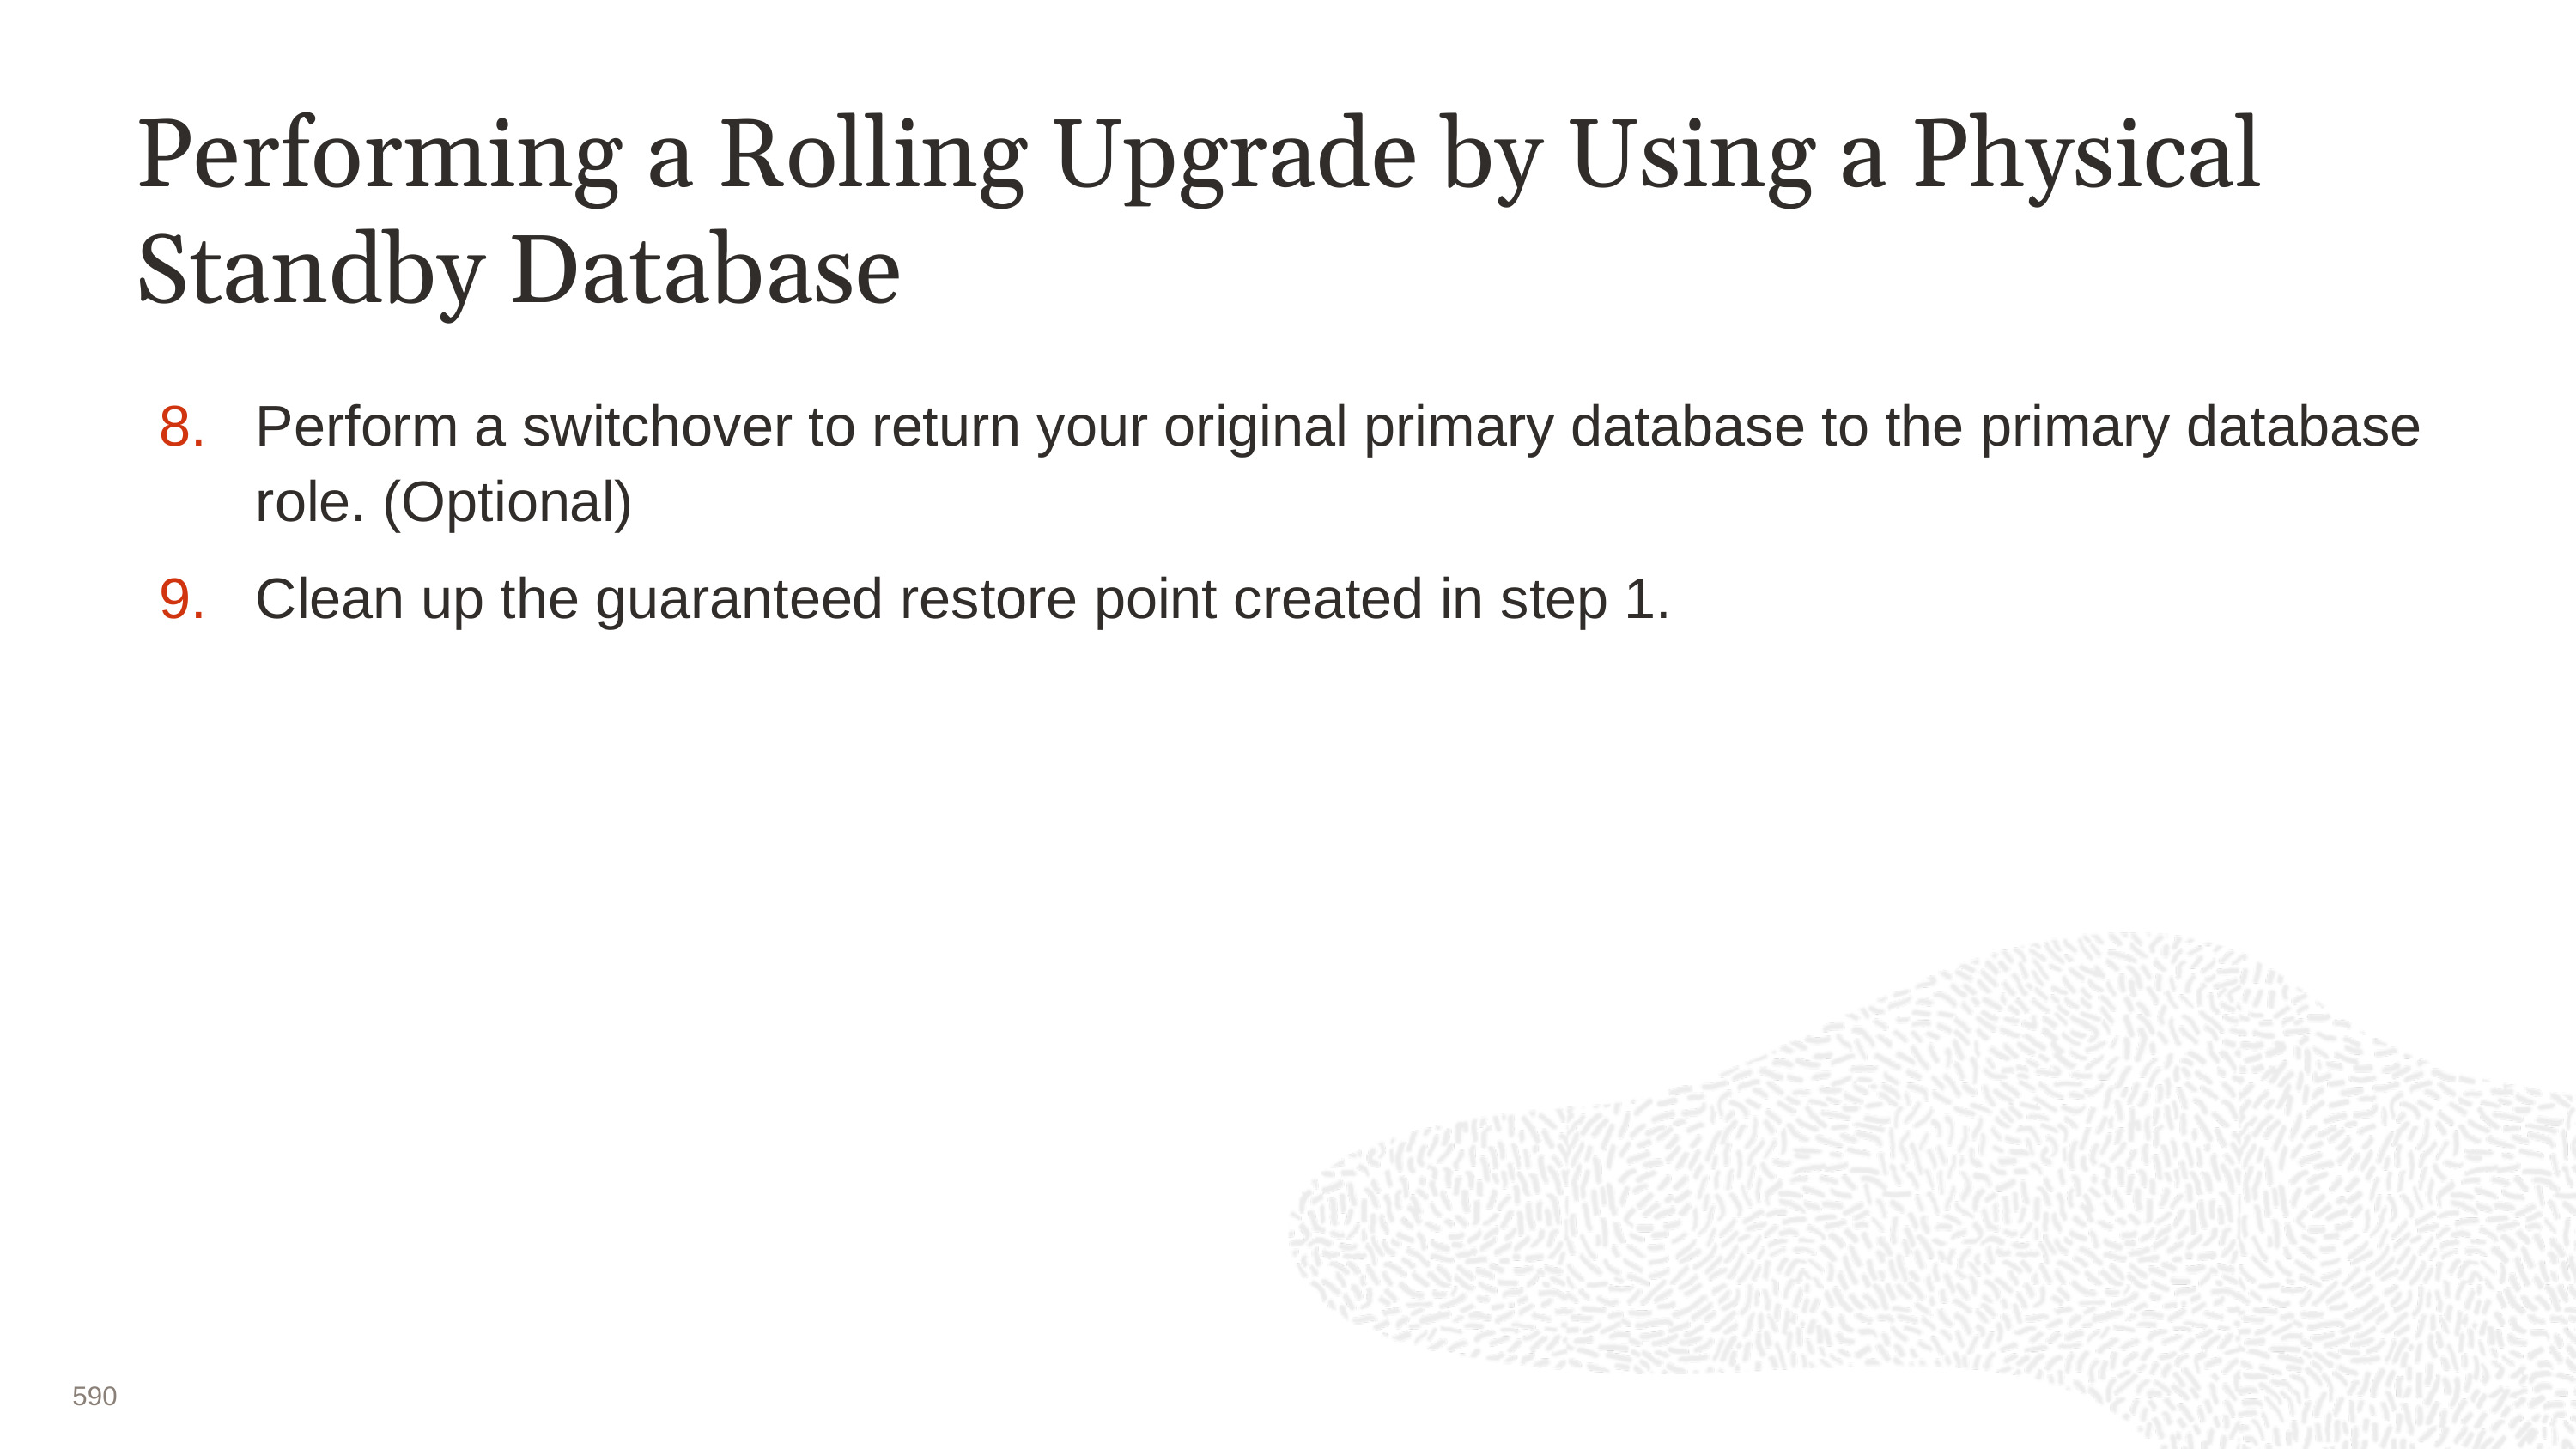

# Performing a Rolling Upgrade by Using a Physical Standby Database
Perform a switchover to return your original primary database to the primary database role. (Optional)
Clean up the guaranteed restore point created in step 1.